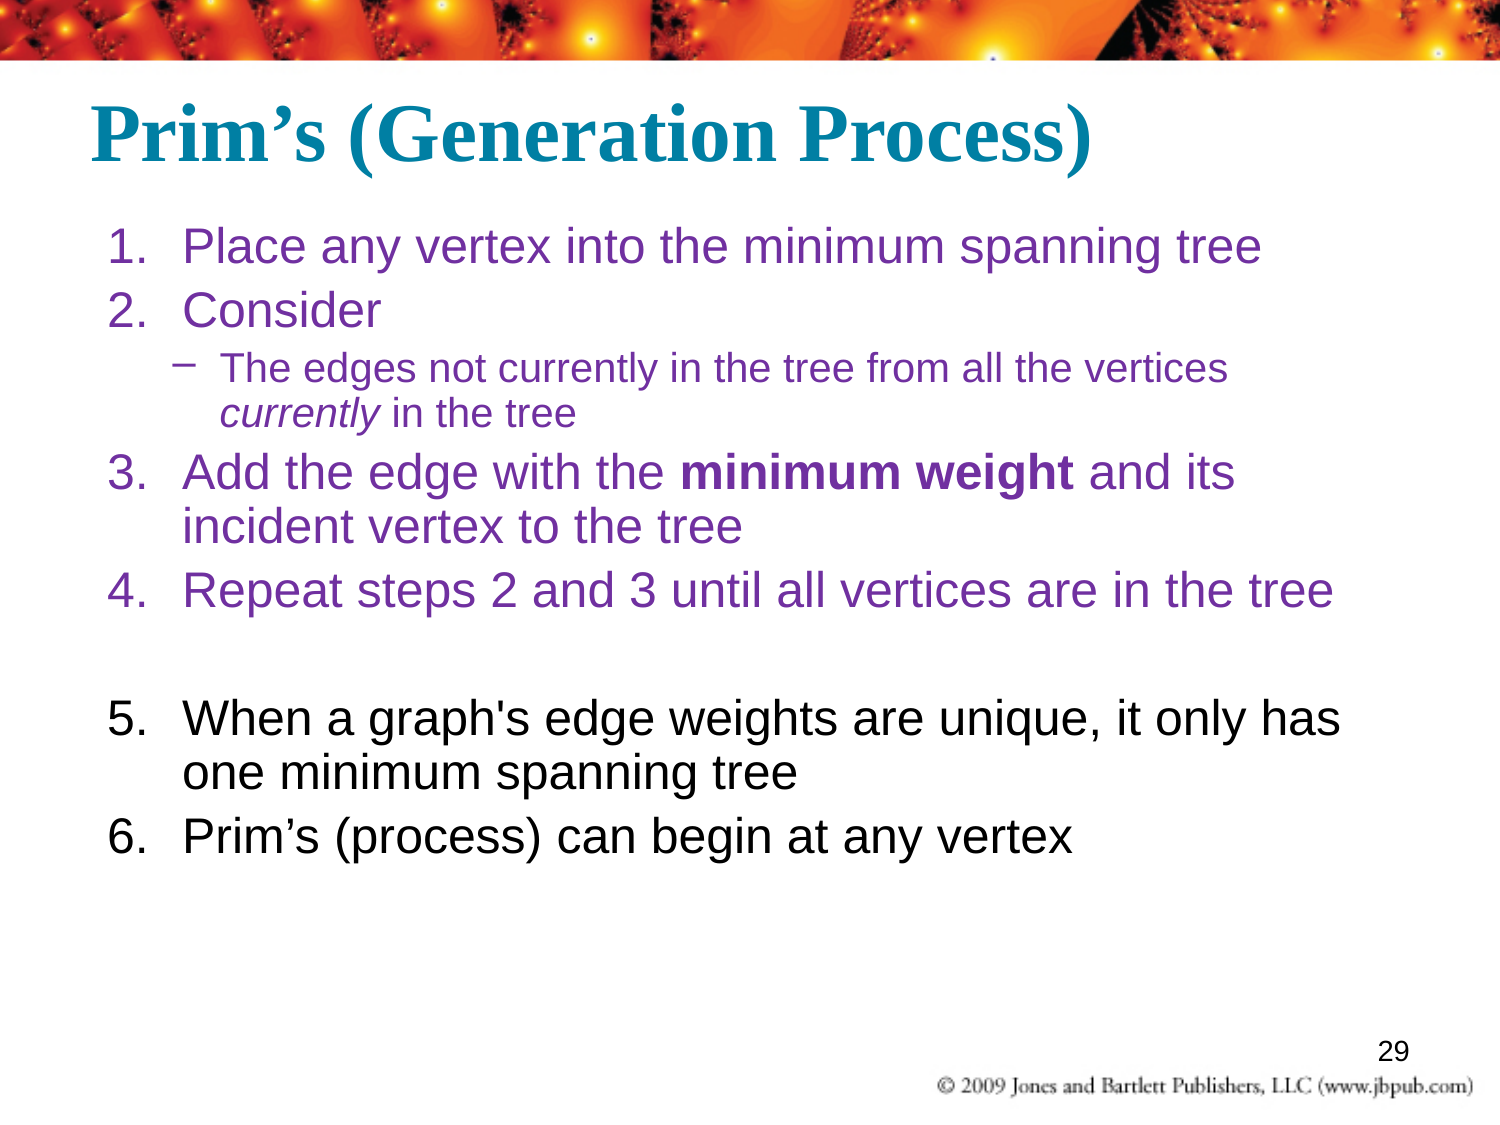

# Prim’s (Generation Process)
Place any vertex into the minimum spanning tree
Consider
The edges not currently in the tree from all the vertices currently in the tree
Add the edge with the minimum weight and its incident vertex to the tree
Repeat steps 2 and 3 until all vertices are in the tree

When a graph's edge weights are unique, it only has one minimum spanning tree
Prim’s (process) can begin at any vertex

29